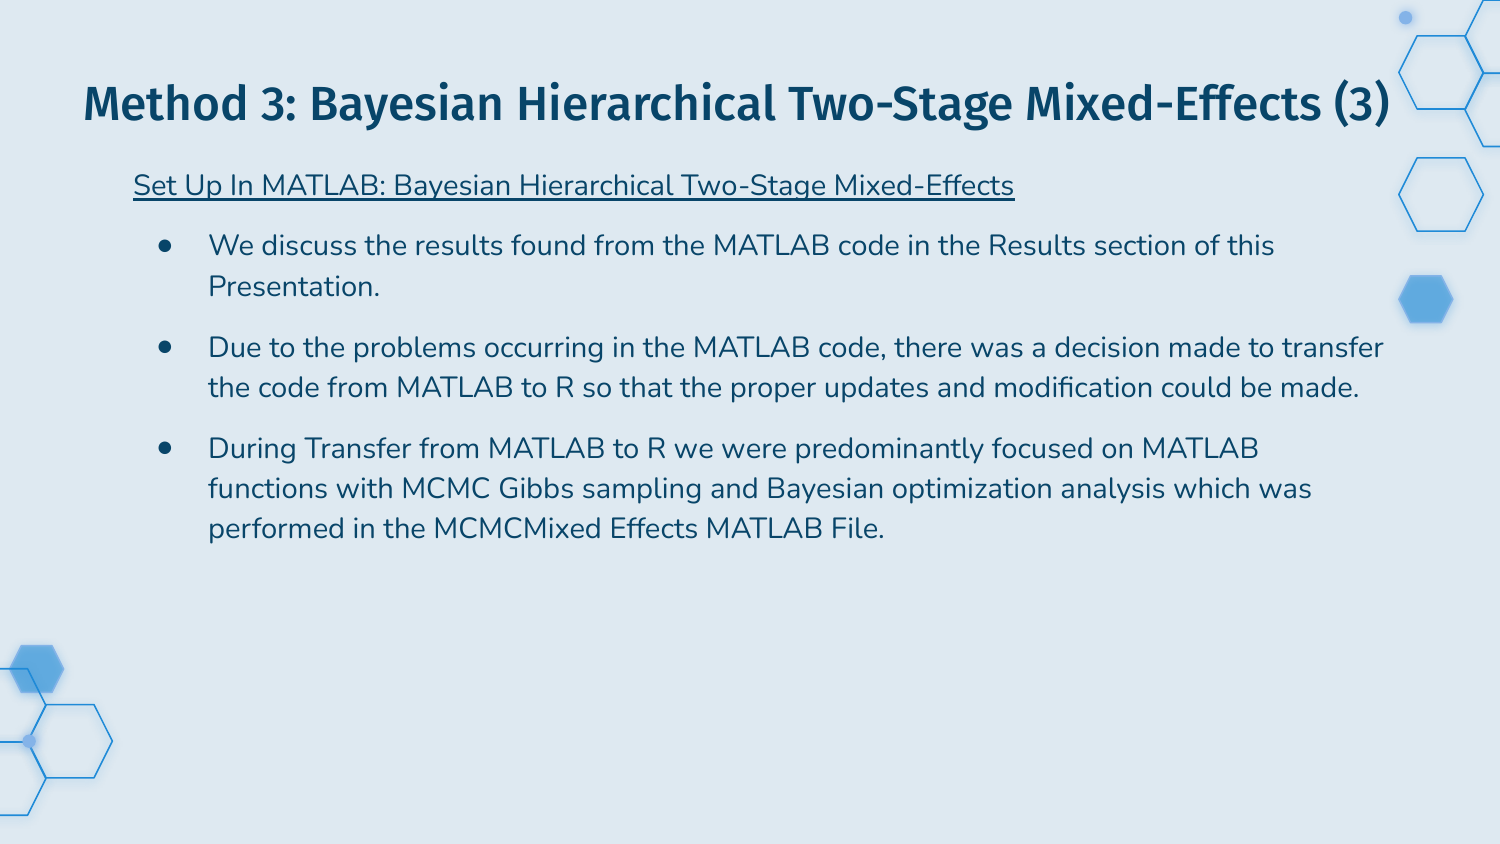

# Method 3: Bayesian Hierarchical Two-Stage Mixed-Effects (3)
Set Up In MATLAB: Bayesian Hierarchical Two-Stage Mixed-Effects
We discuss the results found from the MATLAB code in the Results section of this Presentation.
Due to the problems occurring in the MATLAB code, there was a decision made to transfer the code from MATLAB to R so that the proper updates and modification could be made.
During Transfer from MATLAB to R we were predominantly focused on MATLAB functions with MCMC Gibbs sampling and Bayesian optimization analysis which was performed in the MCMCMixed Effects MATLAB File.